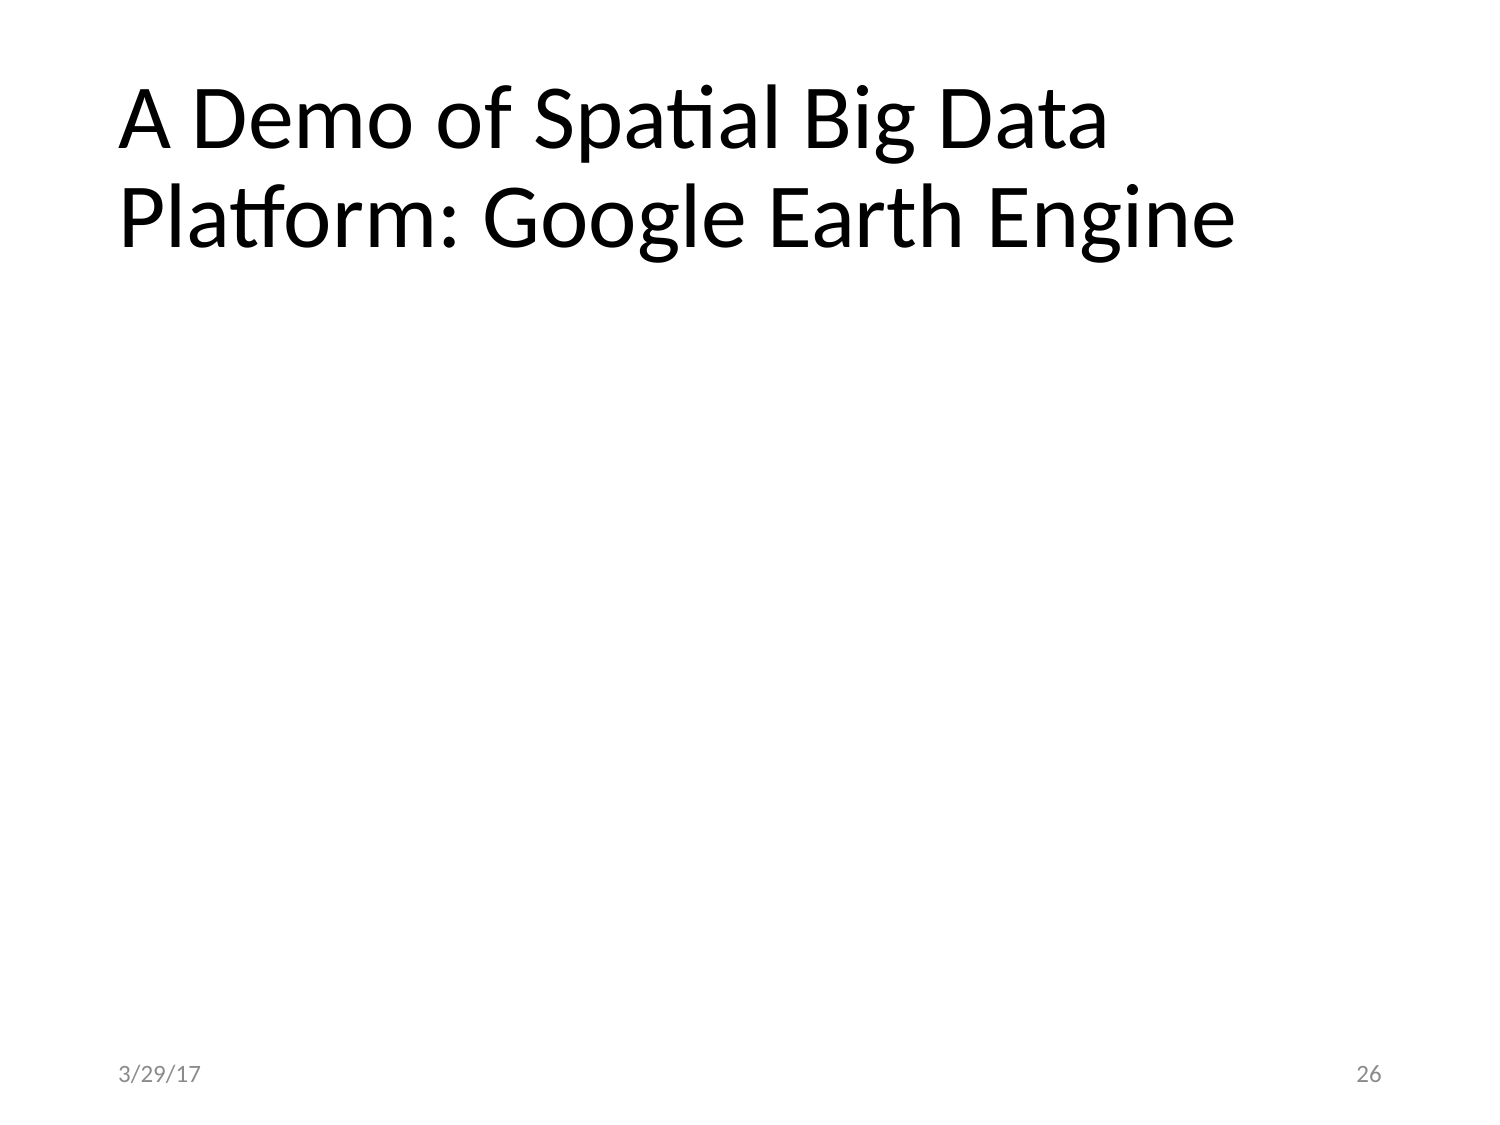

# A Demo of Spatial Big Data Platform: Google Earth Engine

3/29/17
26